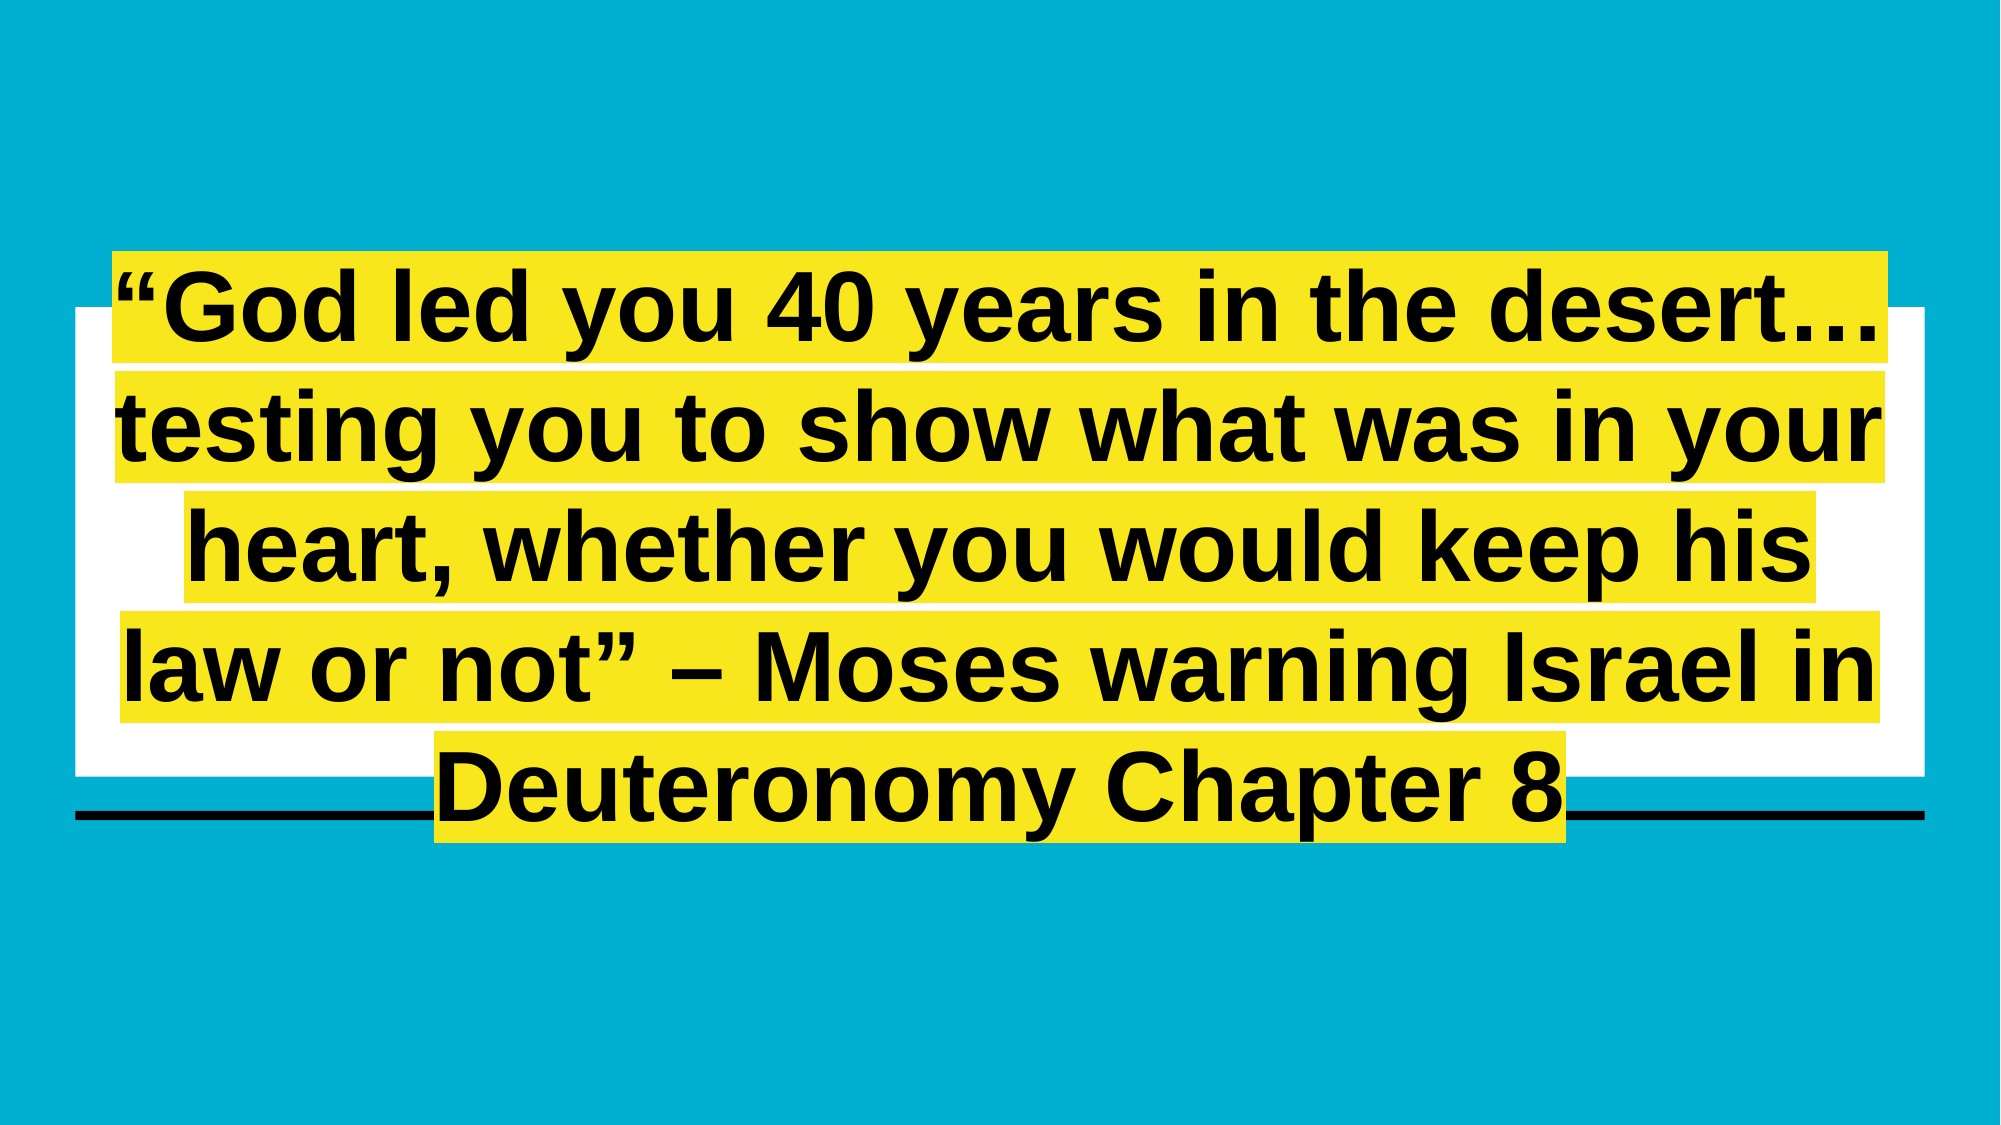

# “God led you 40 years in the desert…testing you to show what was in your heart, whether you would keep his law or not” – Moses warning Israel in Deuteronomy Chapter 8